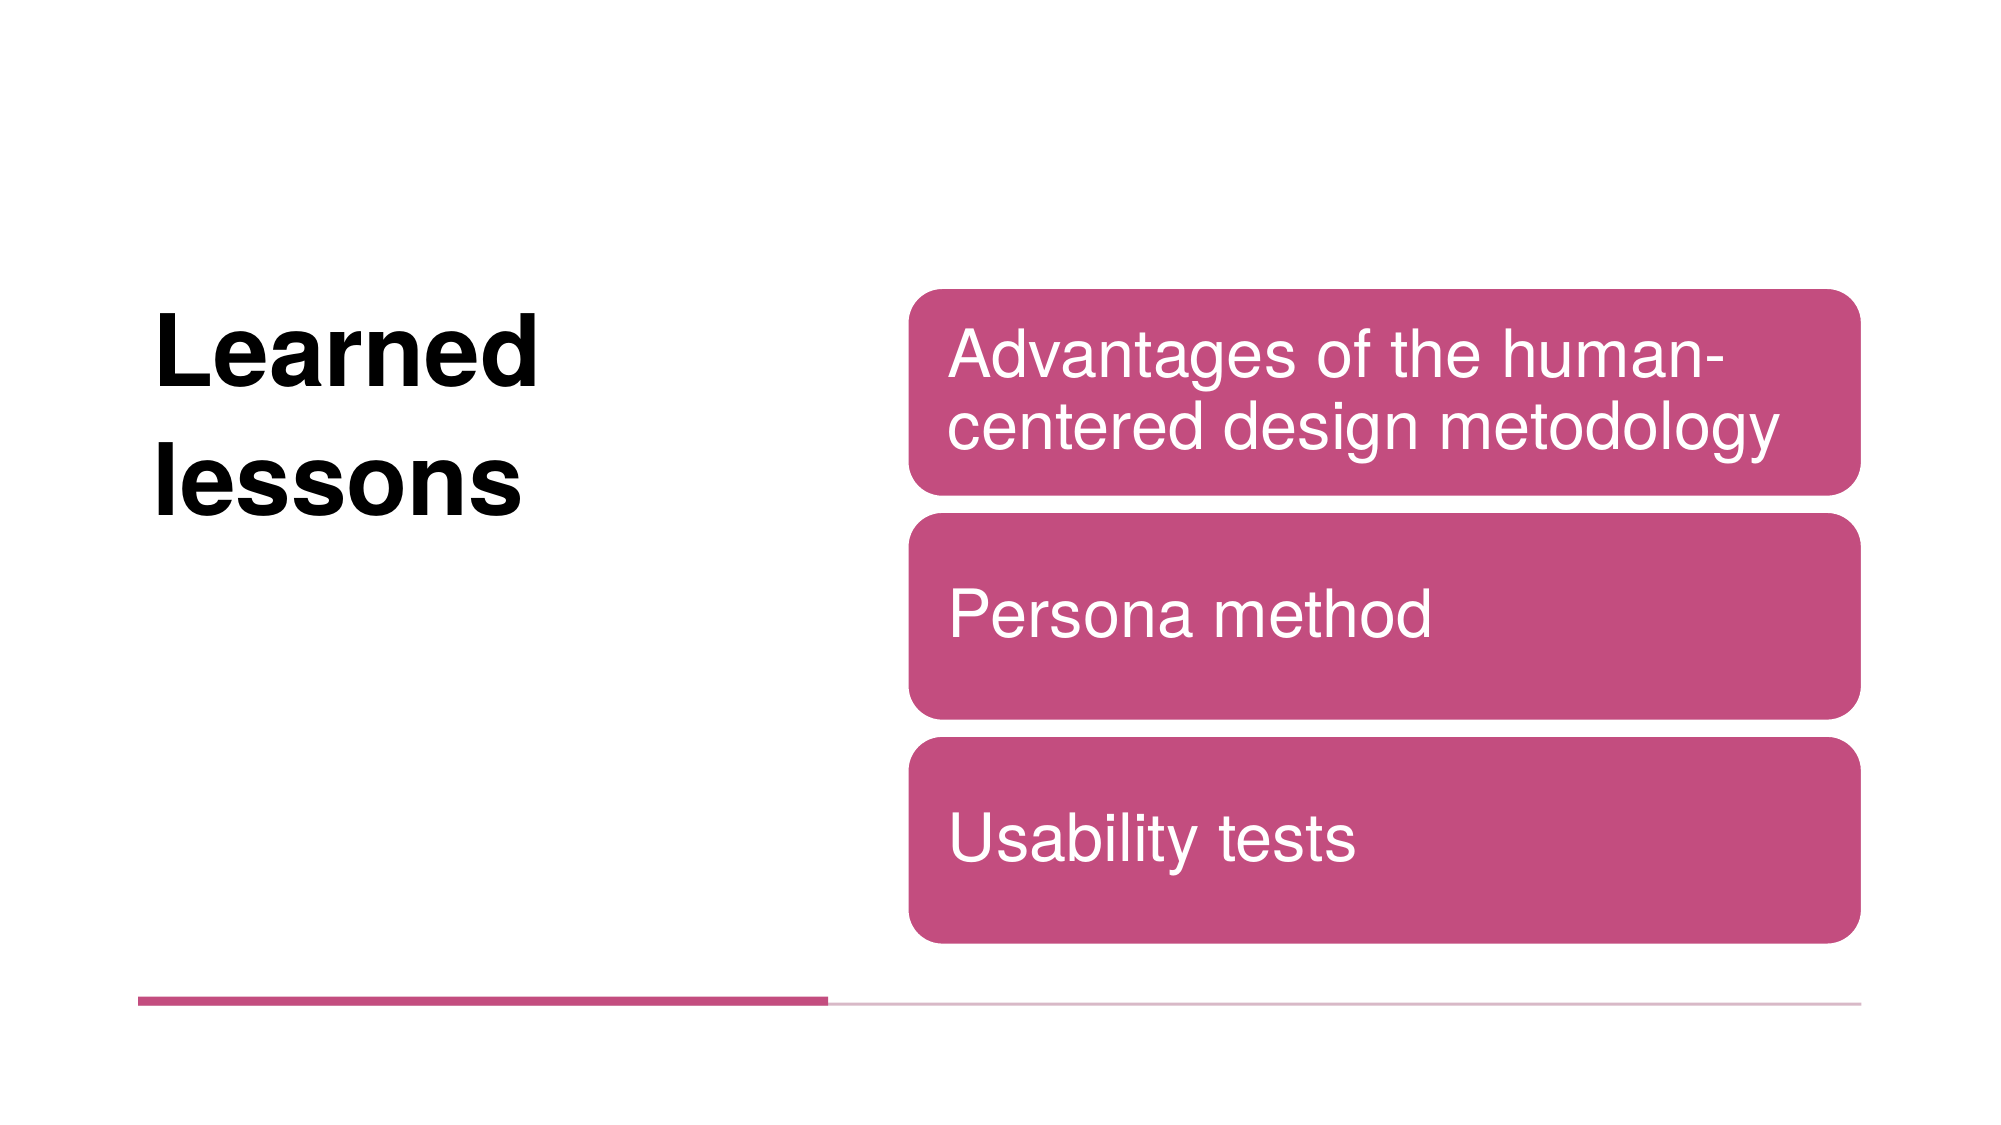

# Learned lessons
Advantages of the human-centered design metodology
Persona method
Usability tests